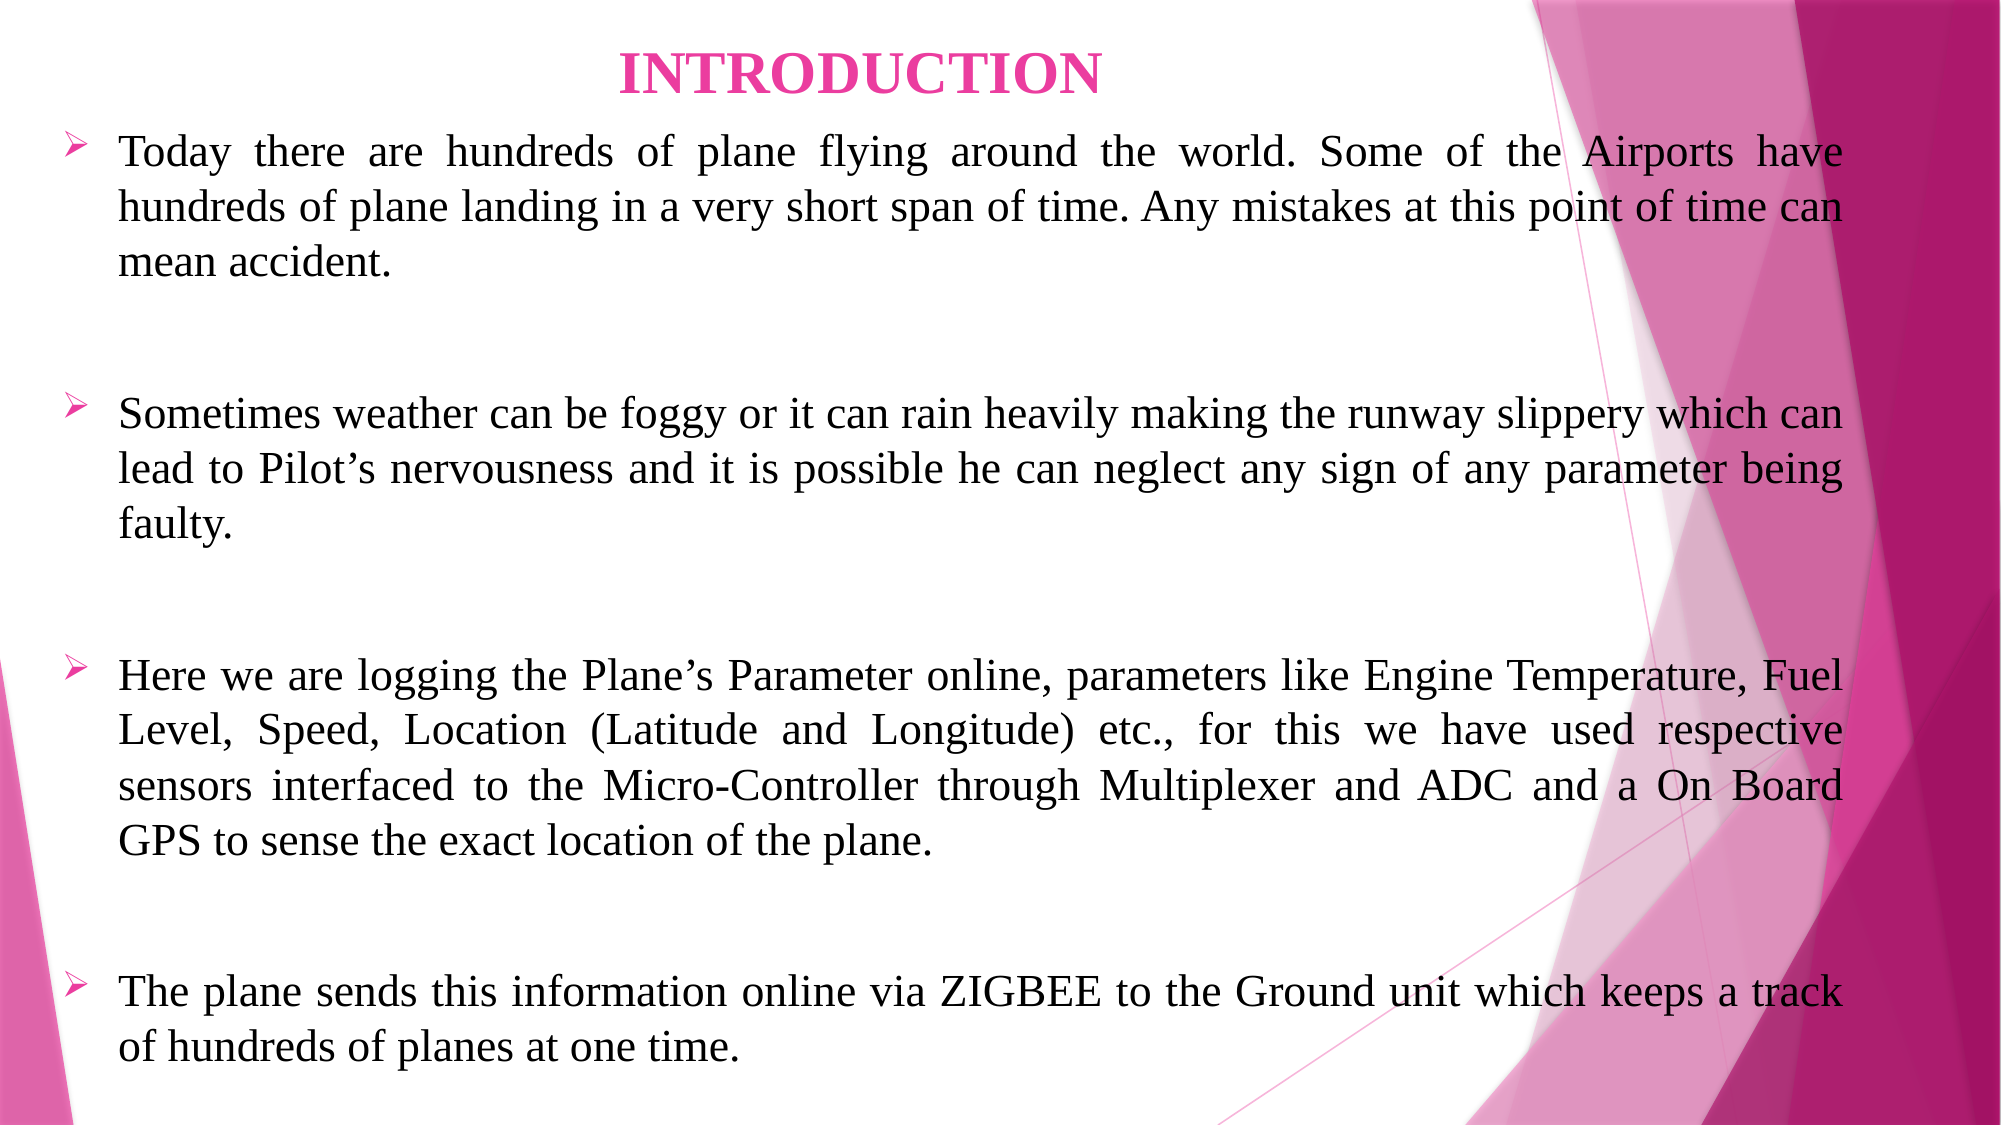

# INTRODUCTION
Today there are hundreds of plane flying around the world. Some of the Airports have hundreds of plane landing in a very short span of time. Any mistakes at this point of time can mean accident.

Sometimes weather can be foggy or it can rain heavily making the runway slippery which can lead to Pilot’s nervousness and it is possible he can neglect any sign of any parameter being faulty.

Here we are logging the Plane’s Parameter online, parameters like Engine Temperature, Fuel Level, Speed, Location (Latitude and Longitude) etc., for this we have used respective sensors interfaced to the Micro-Controller through Multiplexer and ADC and a On Board GPS to sense the exact location of the plane.

The plane sends this information online via ZIGBEE to the Ground unit which keeps a track of hundreds of planes at one time.